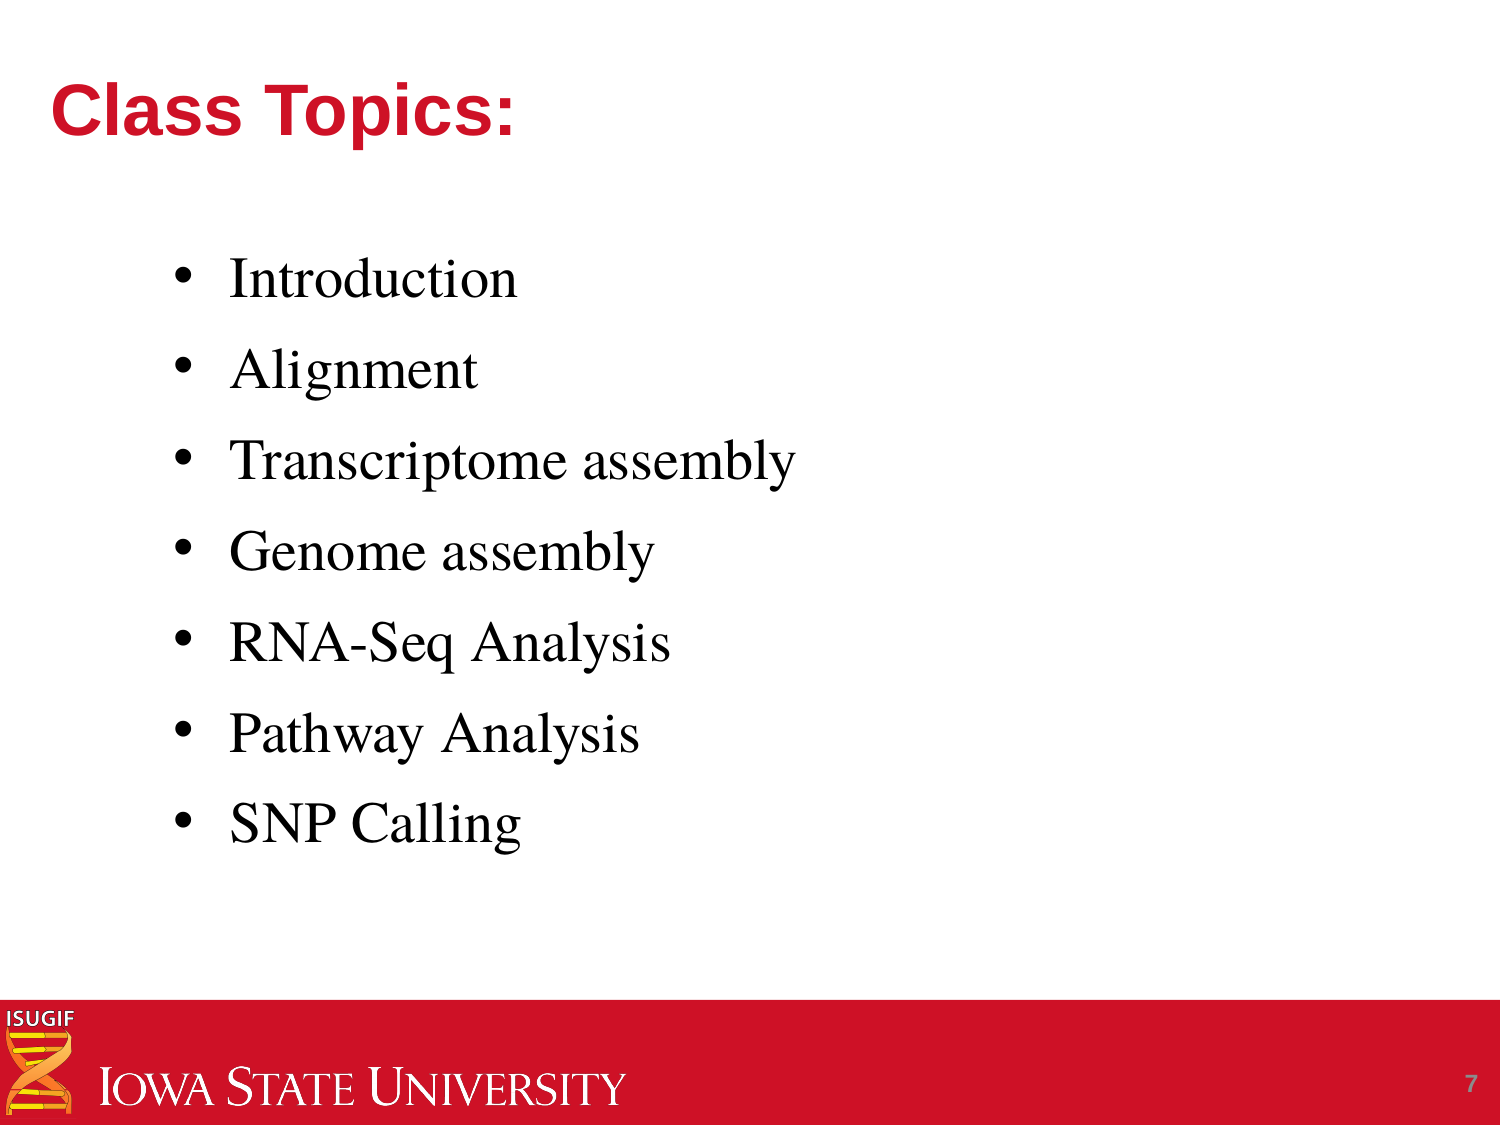

# Class Topics:
Introduction
Alignment
Transcriptome assembly
Genome assembly
RNA-Seq Analysis
Pathway Analysis
SNP Calling